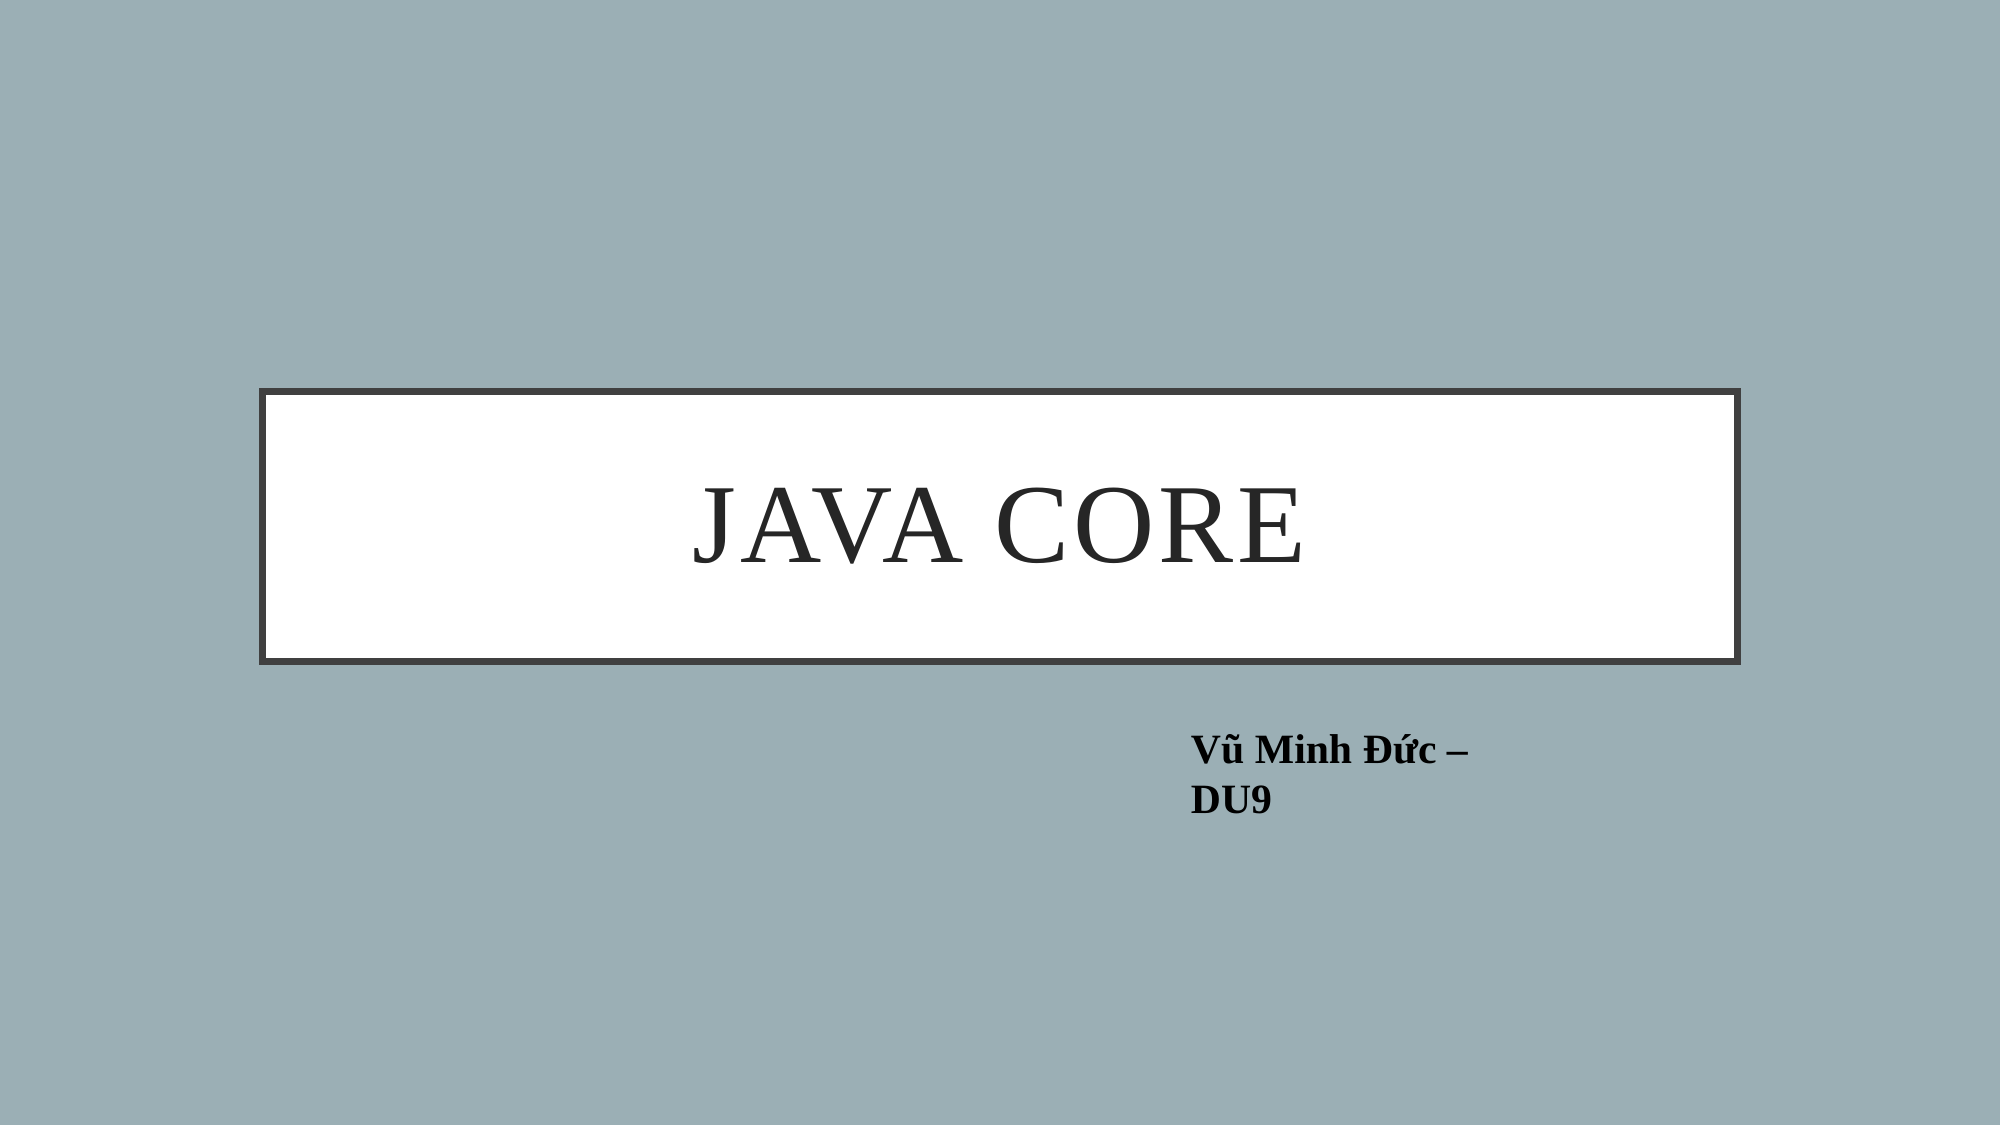

# JAVA CORE
Vũ Minh Đức – DU9